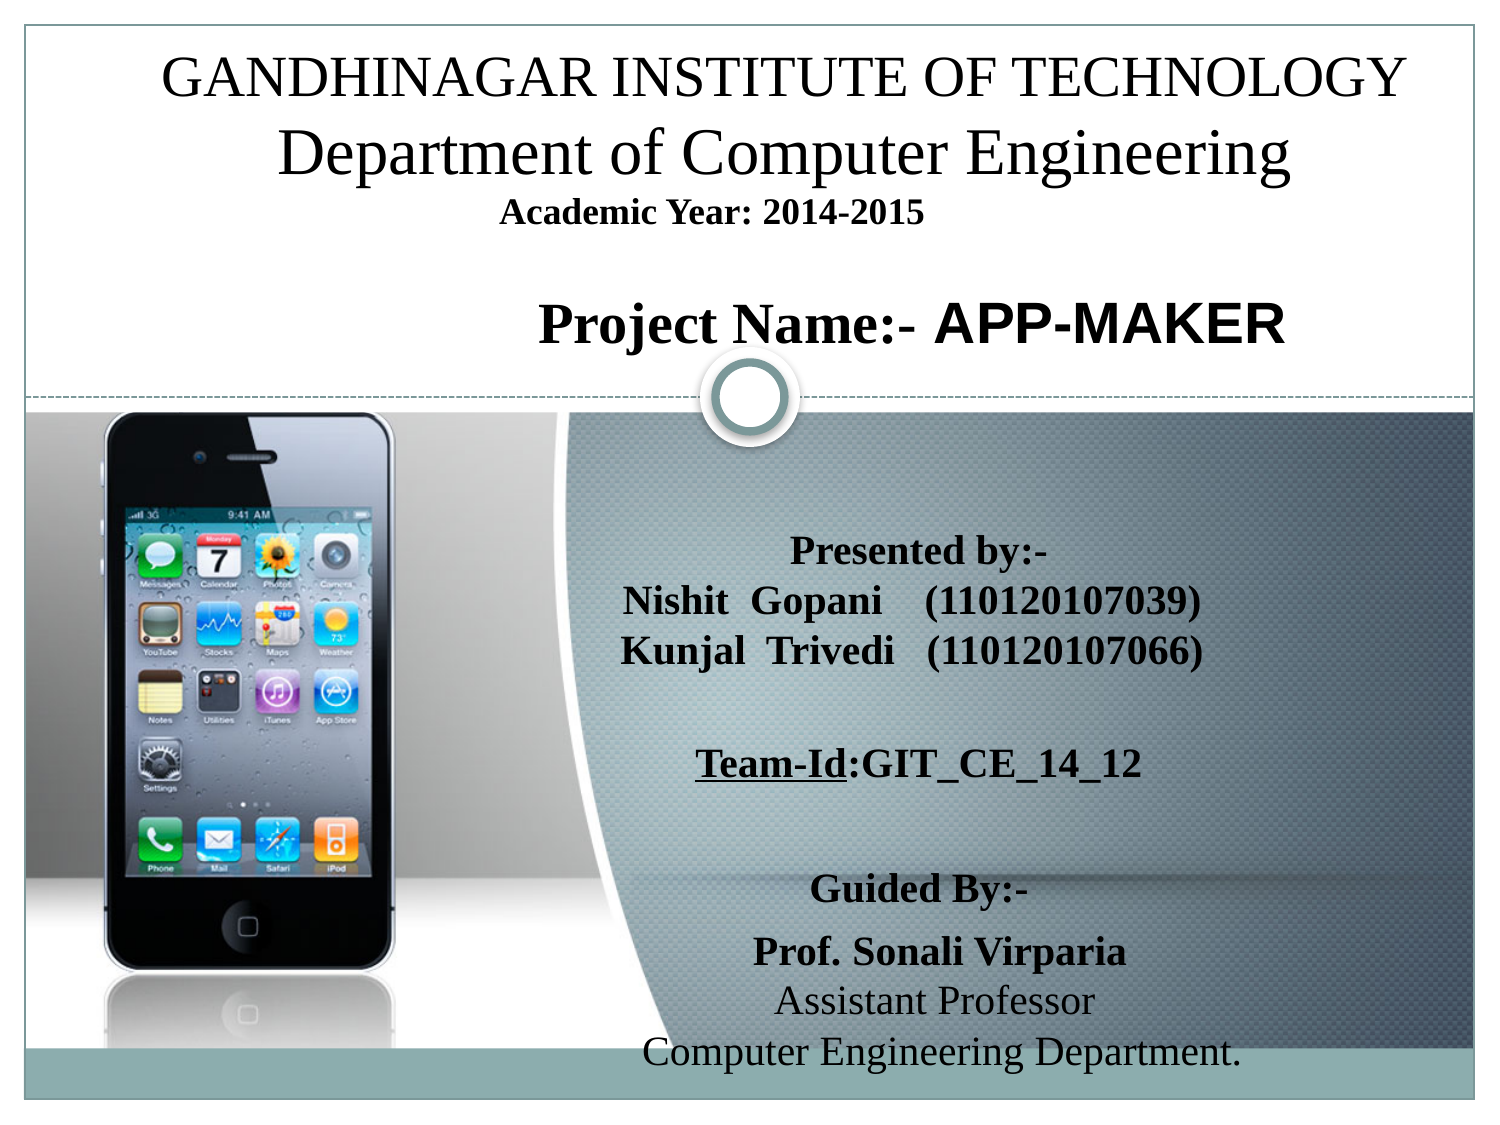

GANDHINAGAR INSTITUTE OF TECHNOLOGY
Department of Computer Engineering

  Academic Year: 2014-2015

Project Name:- APP-MAKER

Presented by:-
Nishit  Gopani    (110120107039)
Kunjal  Trivedi   (110120107066)

Team-Id:GIT_CE_14_12

Guided By:-
    Prof. Sonali Virparia
   Assistant Professor
	Computer Engineering Department.

#